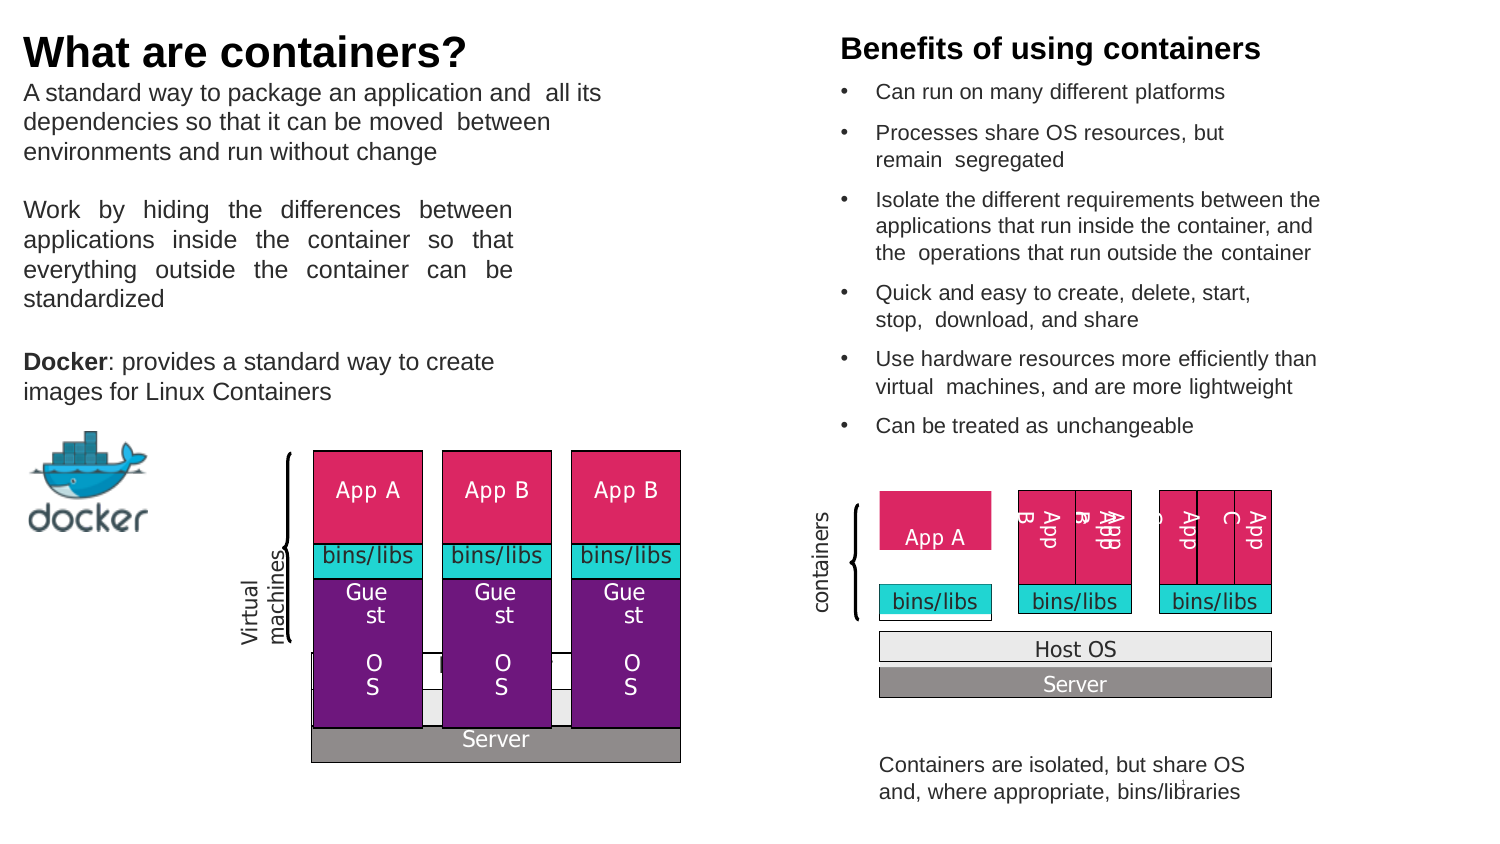

What are containers?
Benefits of using containers
Can run on many different platforms
Processes share OS resources, but remain  segregated
Isolate the different requirements between the  applications that run inside the container, and the  operations that run outside the container
Quick and easy to create, delete, start, stop,  download, and share
Use hardware resources more efficiently than virtual  machines, and are more lightweight
Can be treated as unchangeable
A standard way to package an application and  all its dependencies so that it can be moved  between environments and run without change

Work by hiding the differences between  applications inside the container so that  everything outside the container can be  standardized

Docker: provides a standard way to create  images for Linux Containers

| App A |
| --- |
| bins/libs |
| Guest OS |
| App B |
| --- |
| bins/libs |
| Guest OS |
| App B |
| --- |
| bins/libs |
| Guest OS |

Virtual machines

App A

containers
App B
App B
App C
App C  App C
bins/libs
bins/libs
bins/libs

Host OS

| Hypervisor |
| --- |
| Host OS |
| Server |
Server

Containers are isolated, but share OS  and, where appropriate, bins/libraries
11